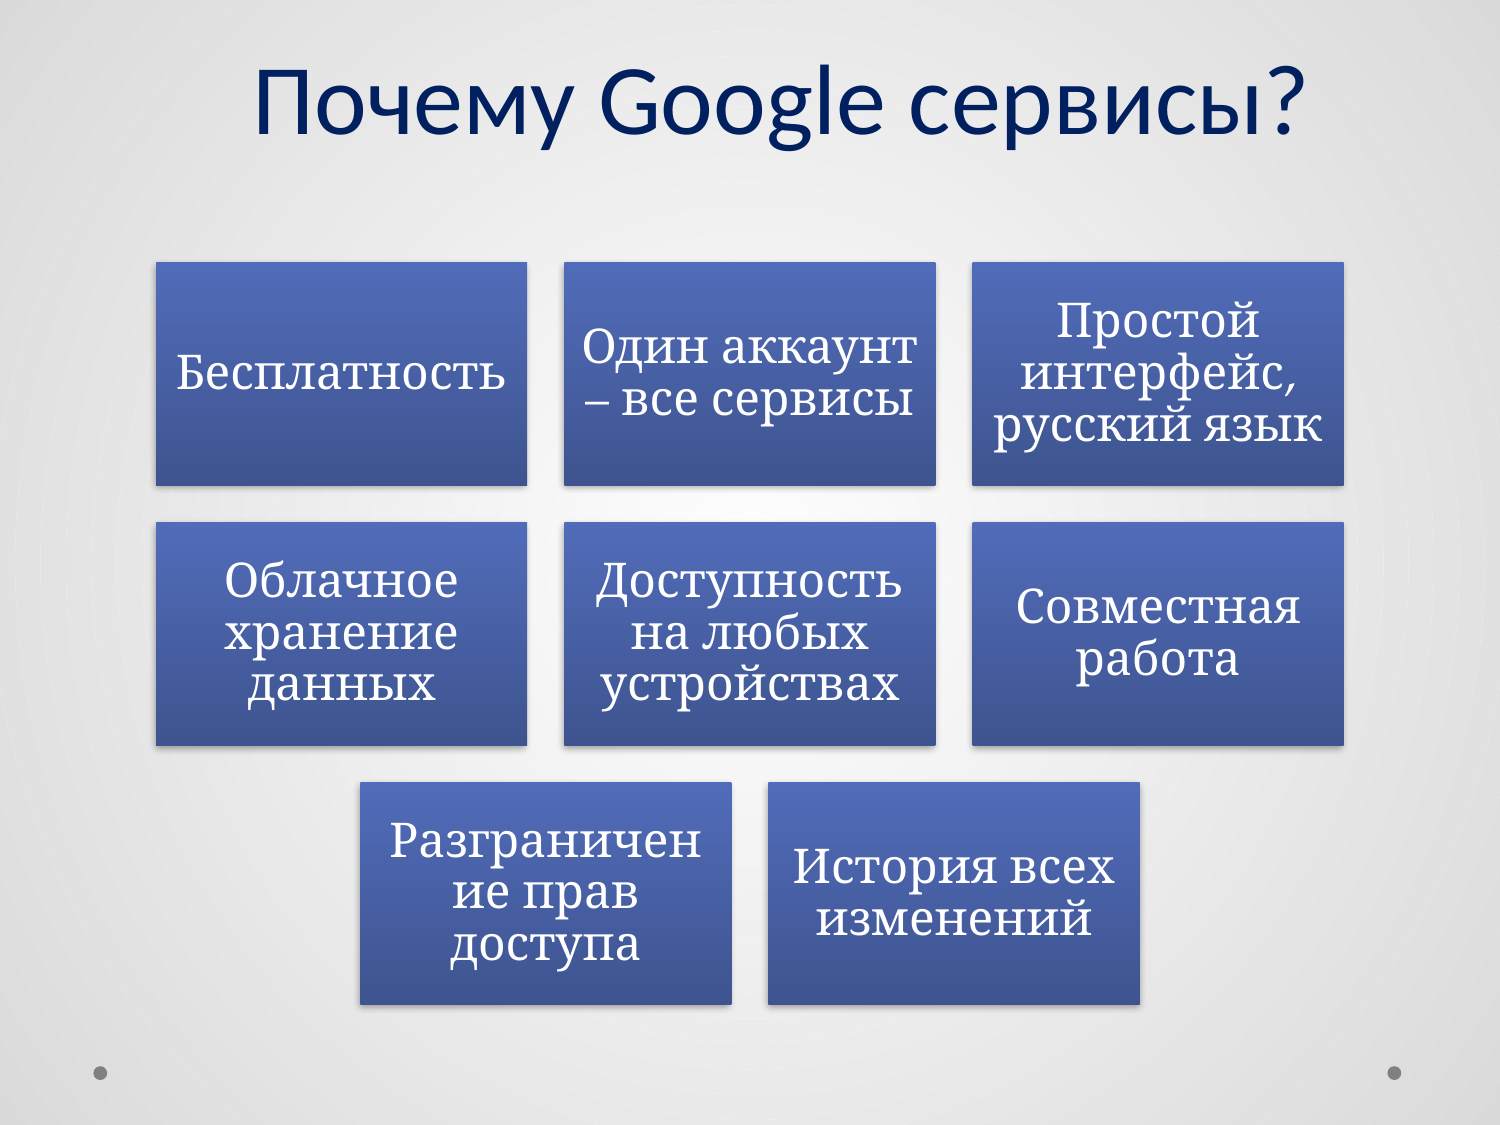

# Почему Google сервисы?
Бесплатность
Один аккаунт – все сервисы
Простой интерфейс, русский язык
Облачное хранение данных
Доступность на любых устройствах
Совместная работа
Разграничение прав доступа
История всех изменений